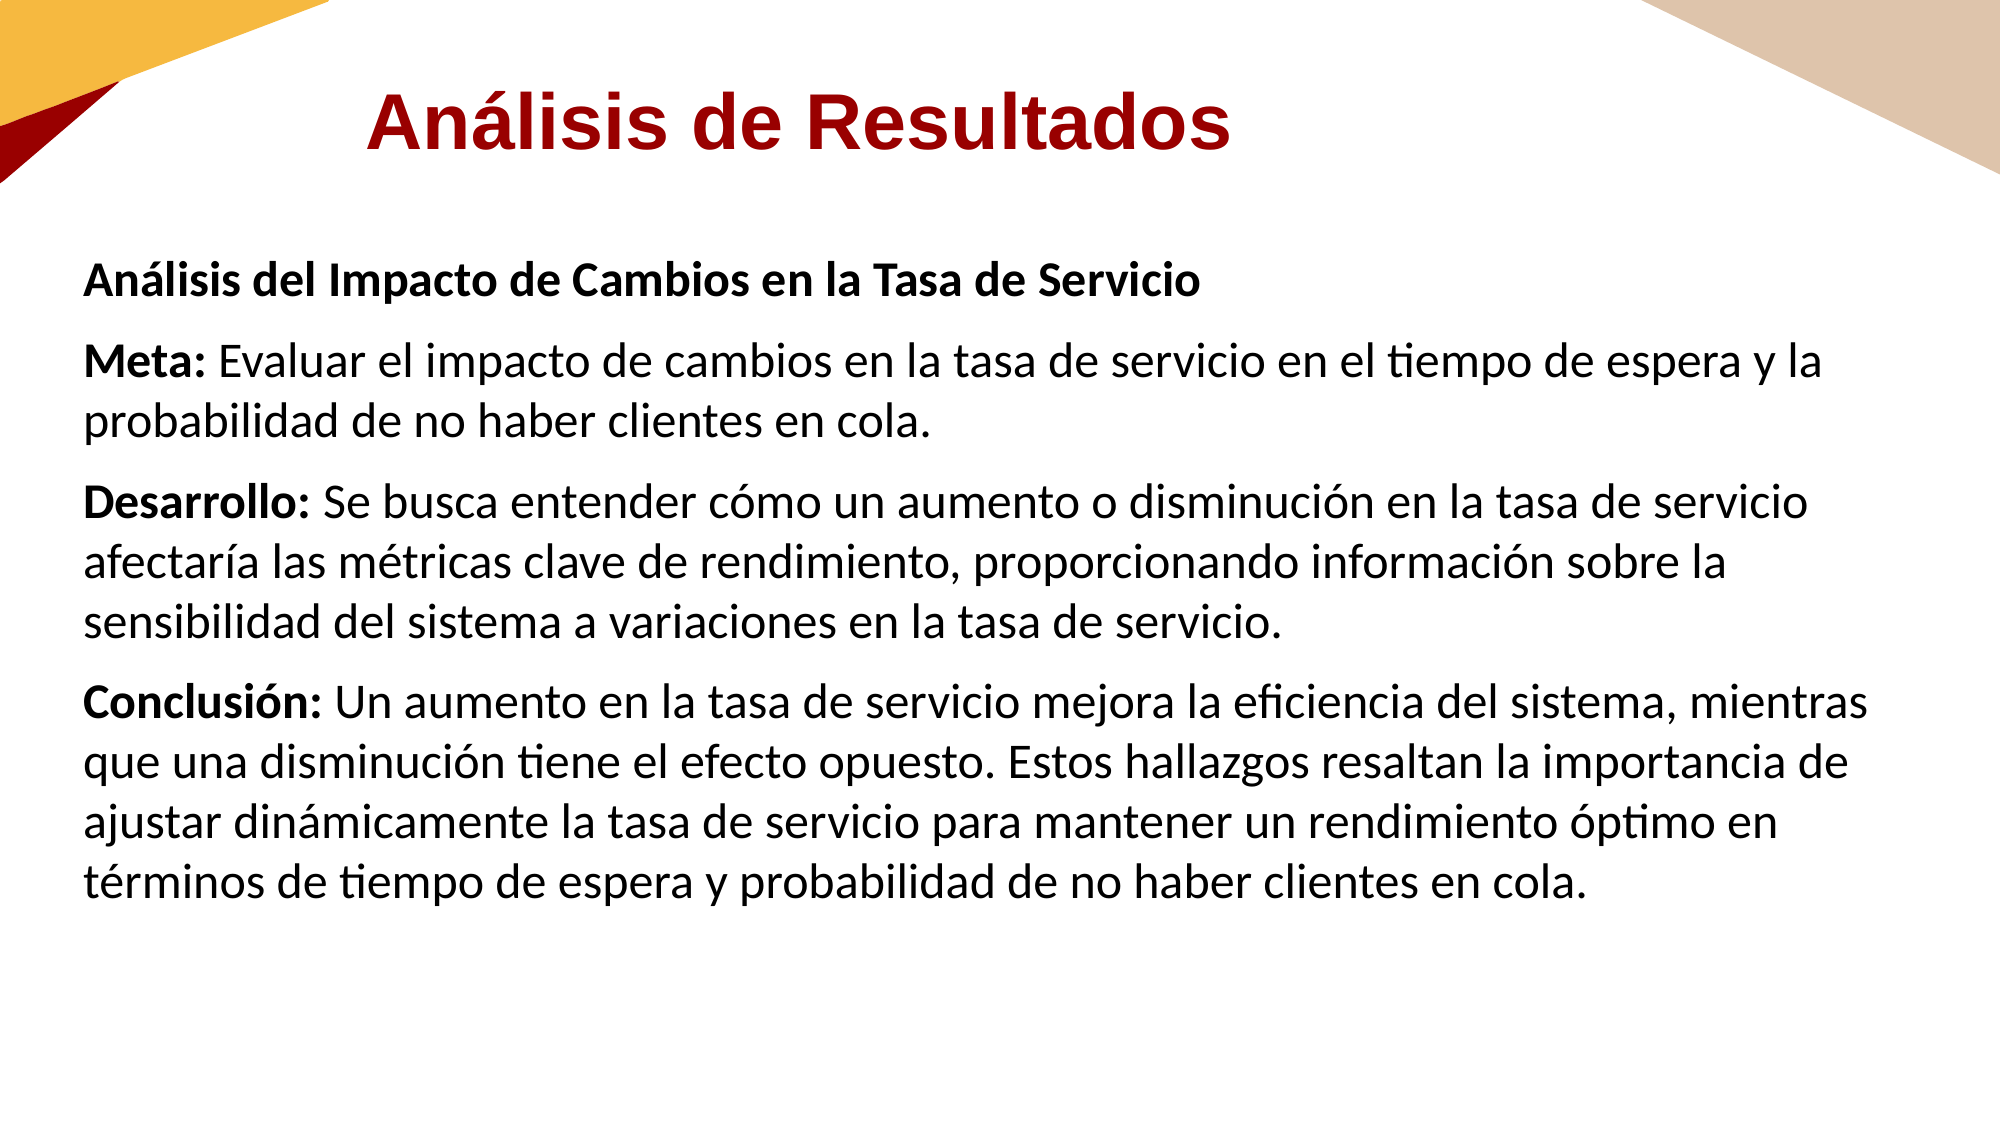

Análisis de Resultados
Análisis del Impacto de Cambios en la Tasa de Servicio
Meta: Evaluar el impacto de cambios en la tasa de servicio en el tiempo de espera y la probabilidad de no haber clientes en cola.
Desarrollo: Se busca entender cómo un aumento o disminución en la tasa de servicio afectaría las métricas clave de rendimiento, proporcionando información sobre la sensibilidad del sistema a variaciones en la tasa de servicio.
Conclusión: Un aumento en la tasa de servicio mejora la eficiencia del sistema, mientras que una disminución tiene el efecto opuesto. Estos hallazgos resaltan la importancia de ajustar dinámicamente la tasa de servicio para mantener un rendimiento óptimo en términos de tiempo de espera y probabilidad de no haber clientes en cola.